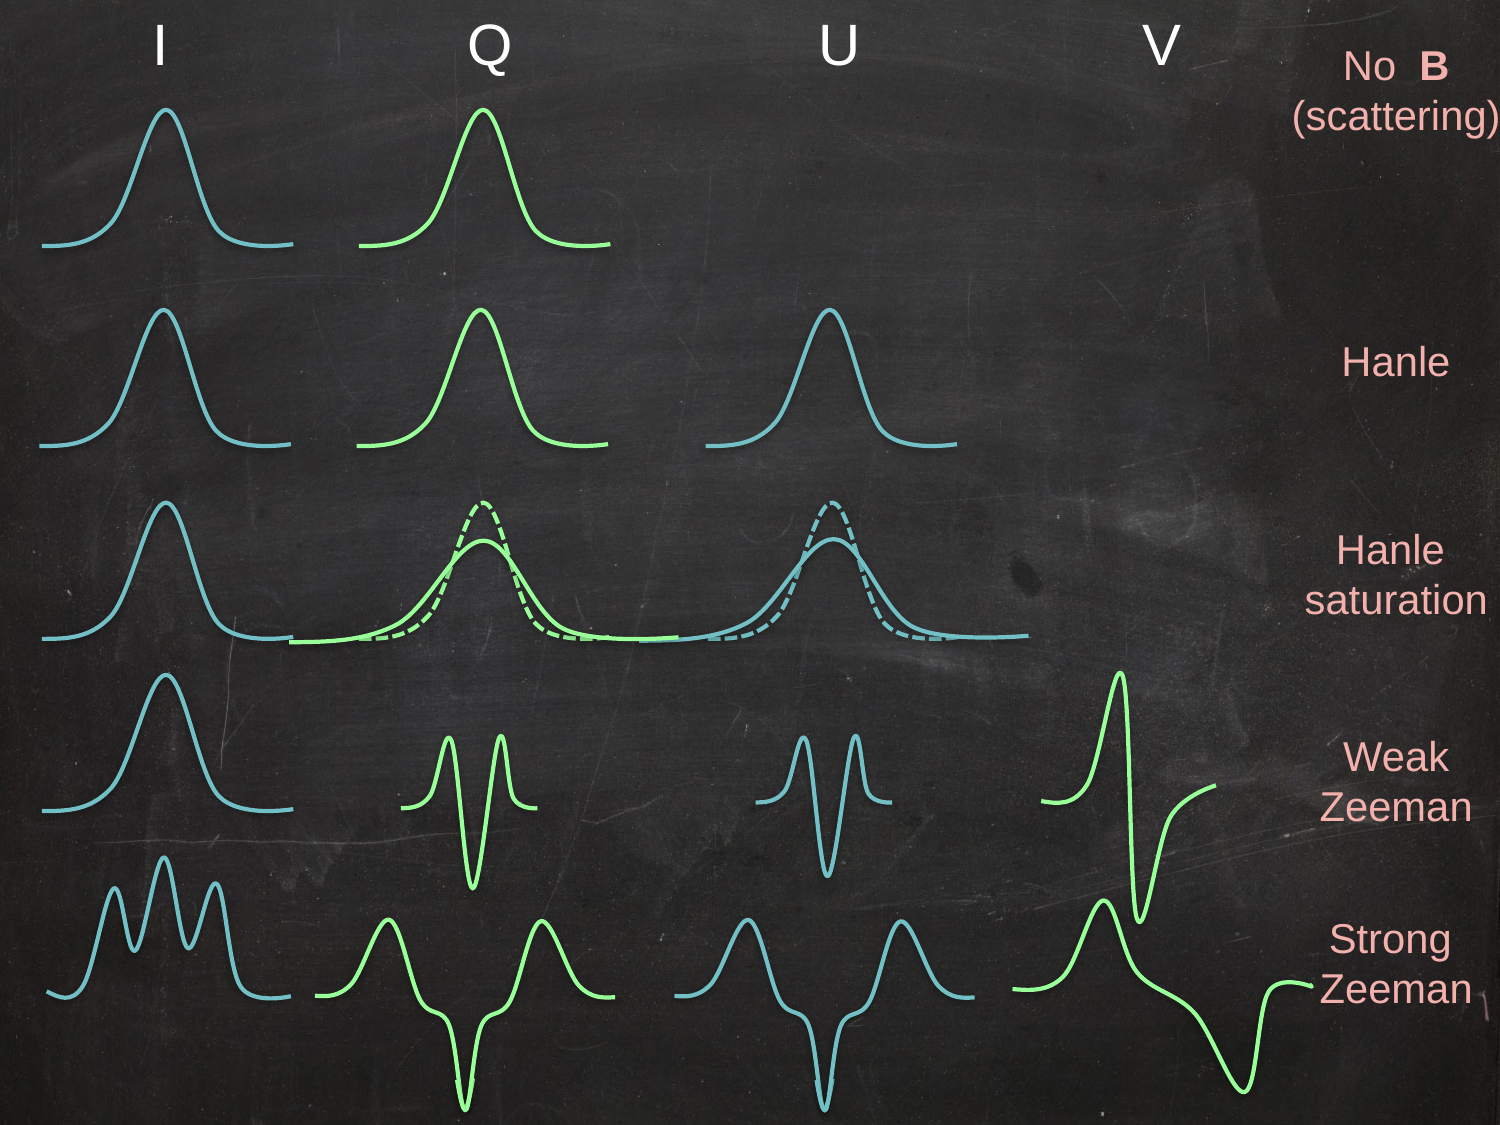

I
Q
V
U
No  B
(scattering)

Hanle

Hanle
saturation

Weak
Zeeman

Strong
Zeeman